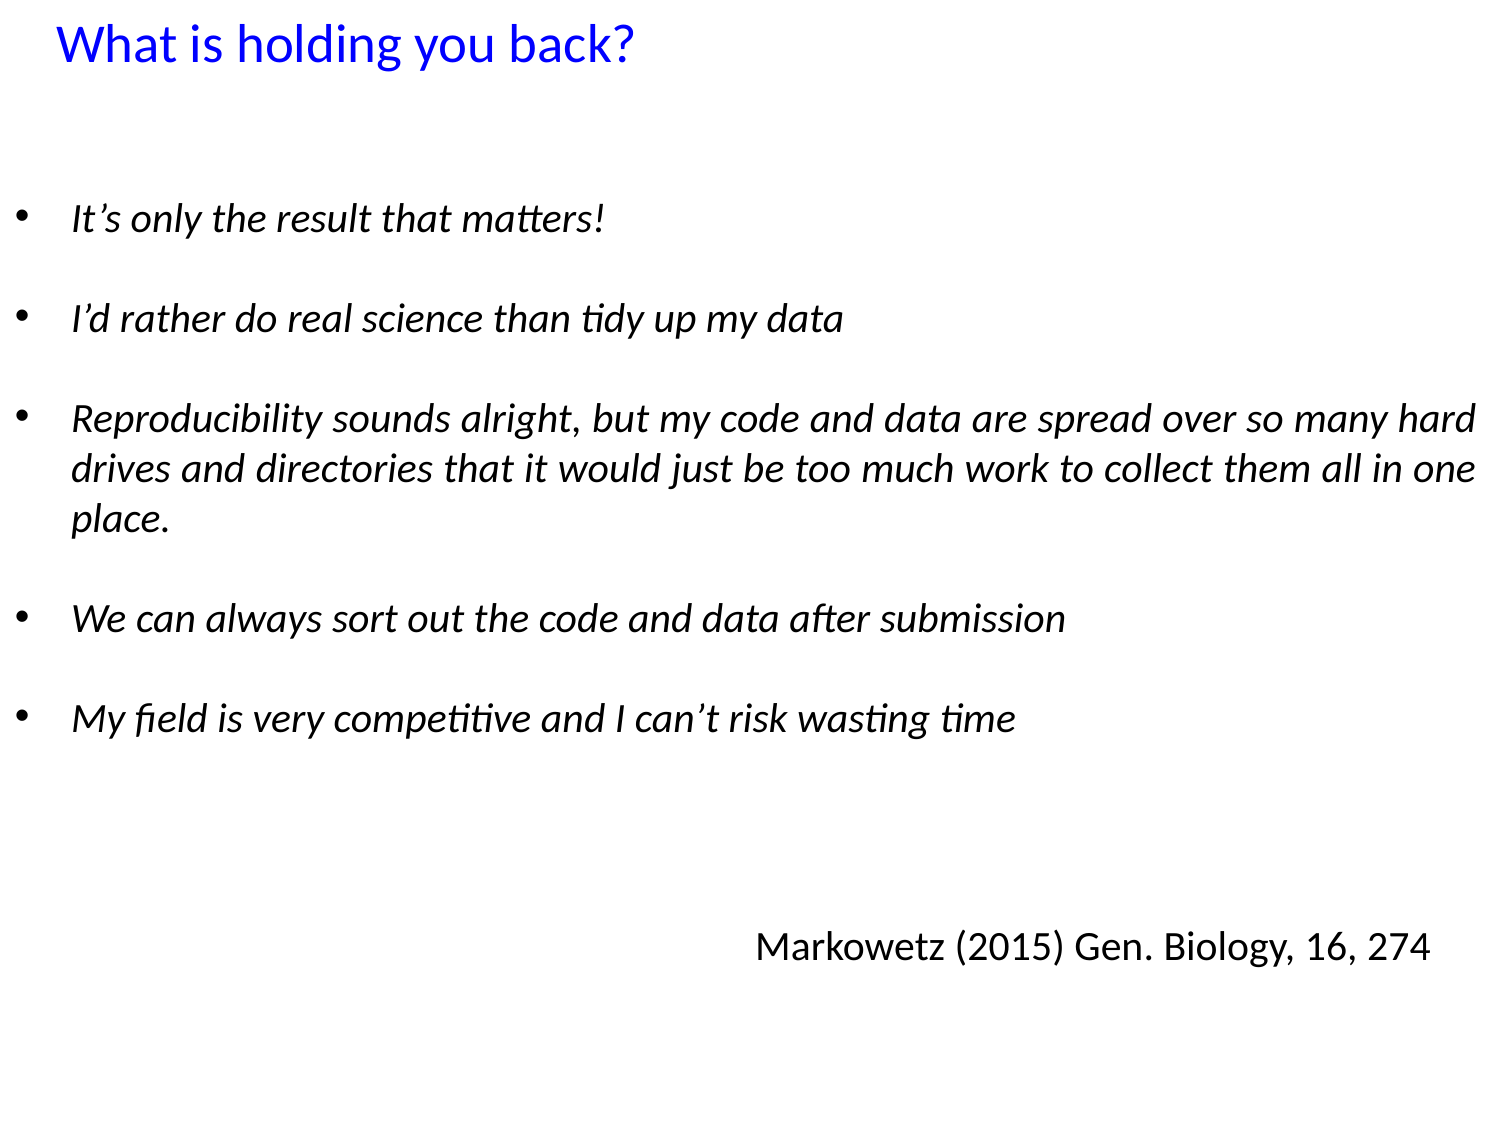

# What is holding you back?

It’s only the result that matters!

I’d rather do real science than tidy up my data

Reproducibility sounds alright, but my code and data are spread over so many hard drives and directories that it would just be too much work to collect them all in one place.

We can always sort out the code and data after submission

My field is very competitive and I can’t risk wasting time
Markowetz (2015) Gen. Biology, 16, 274